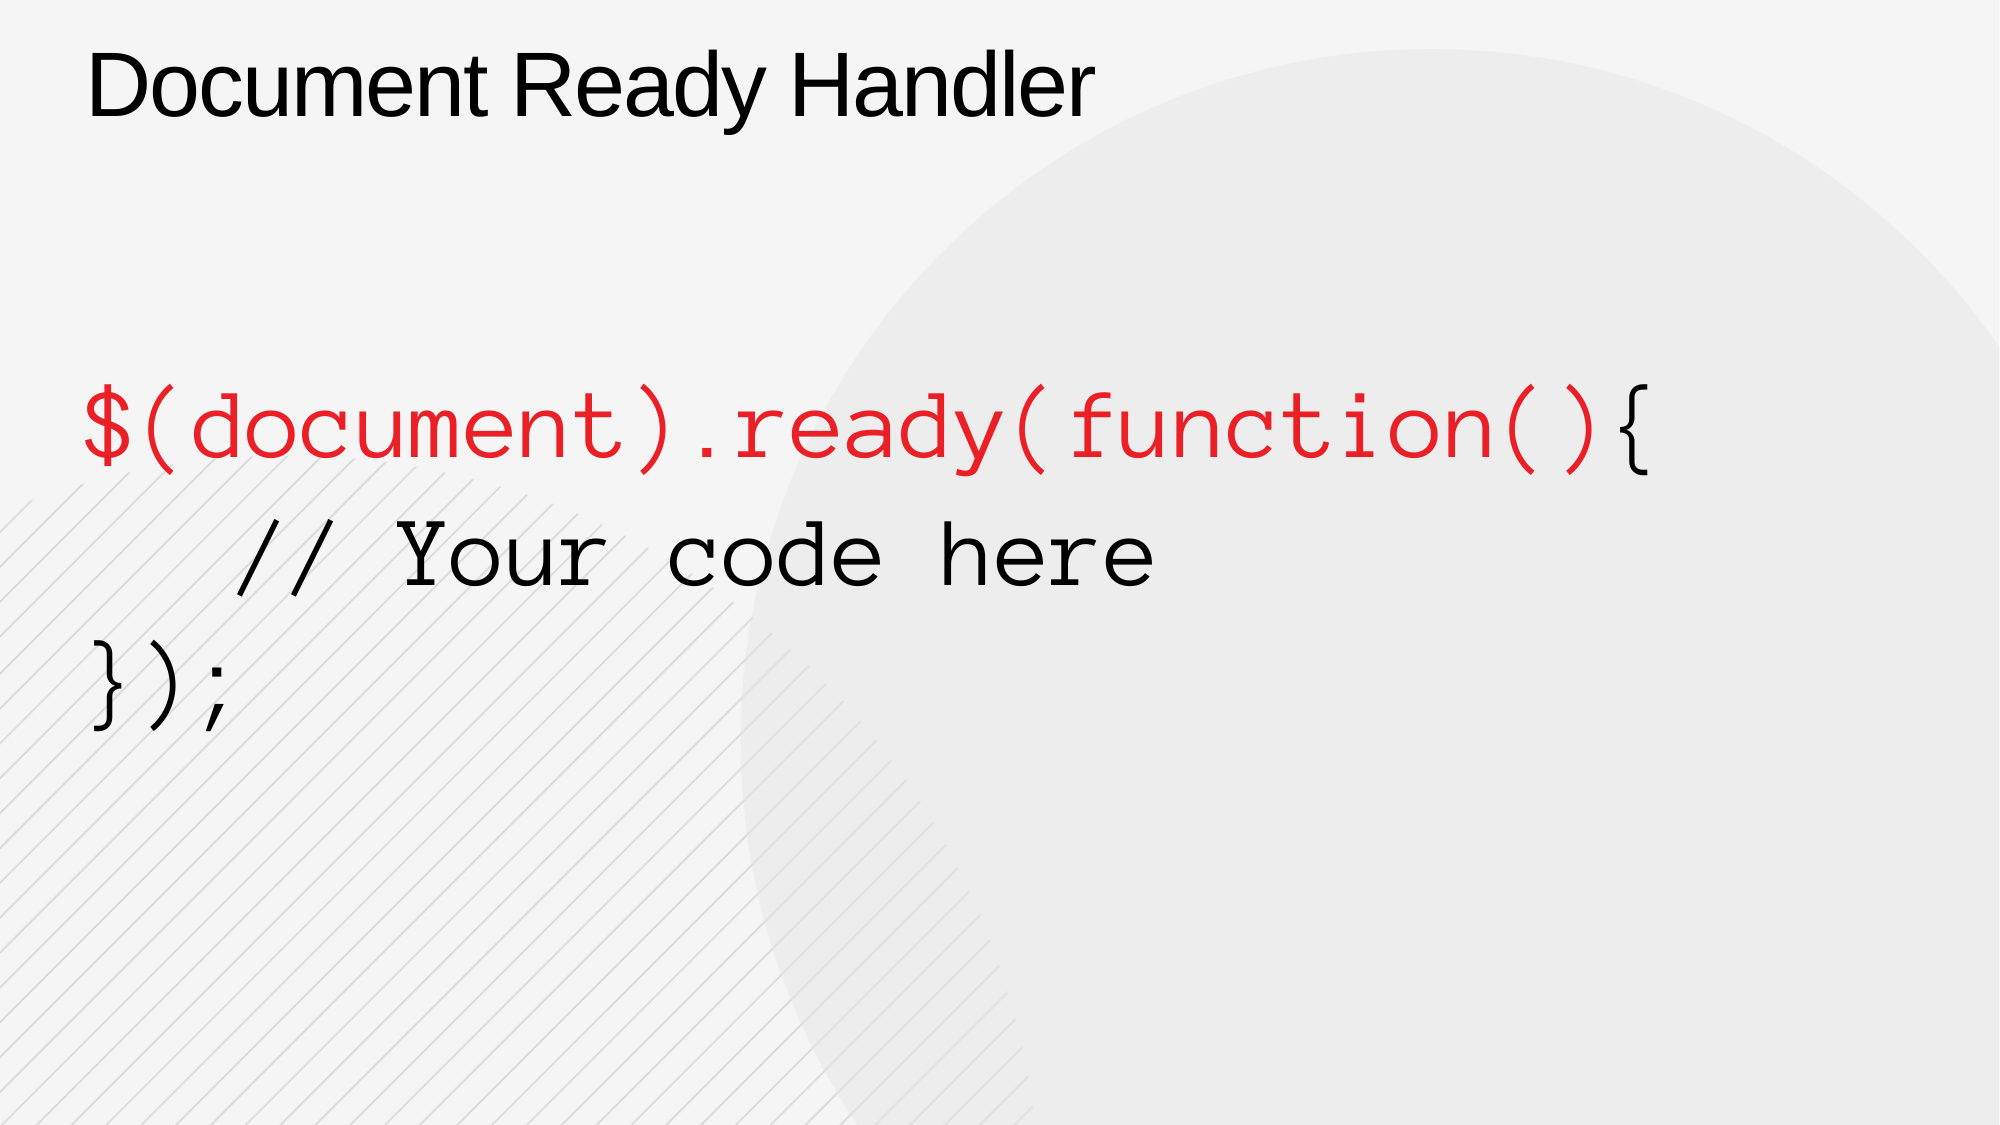

# Document Ready Handler
$(document).ready(function(){
	// Your code here
});